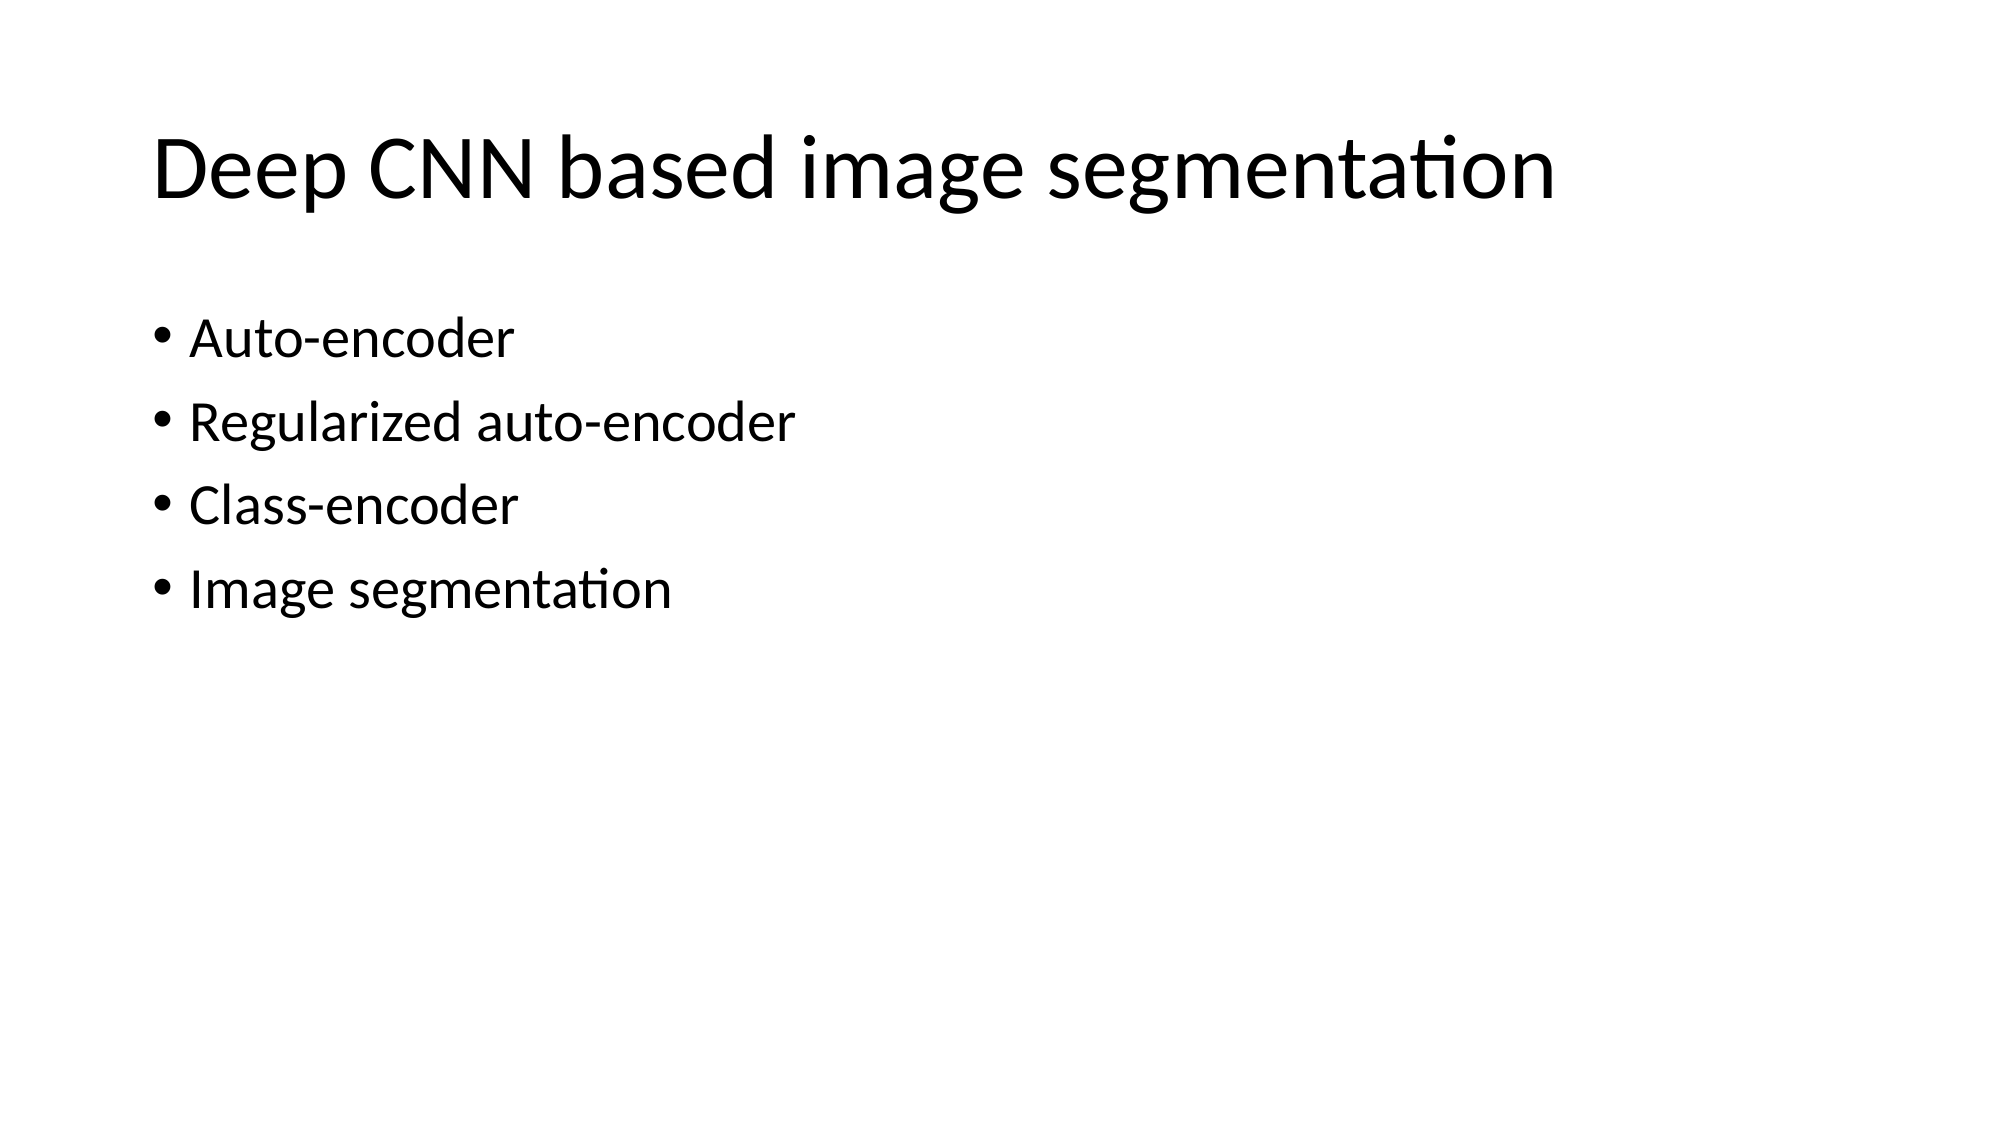

# Deep CNN based image segmentation
Auto-encoder
Regularized auto-encoder
Class-encoder
Image segmentation